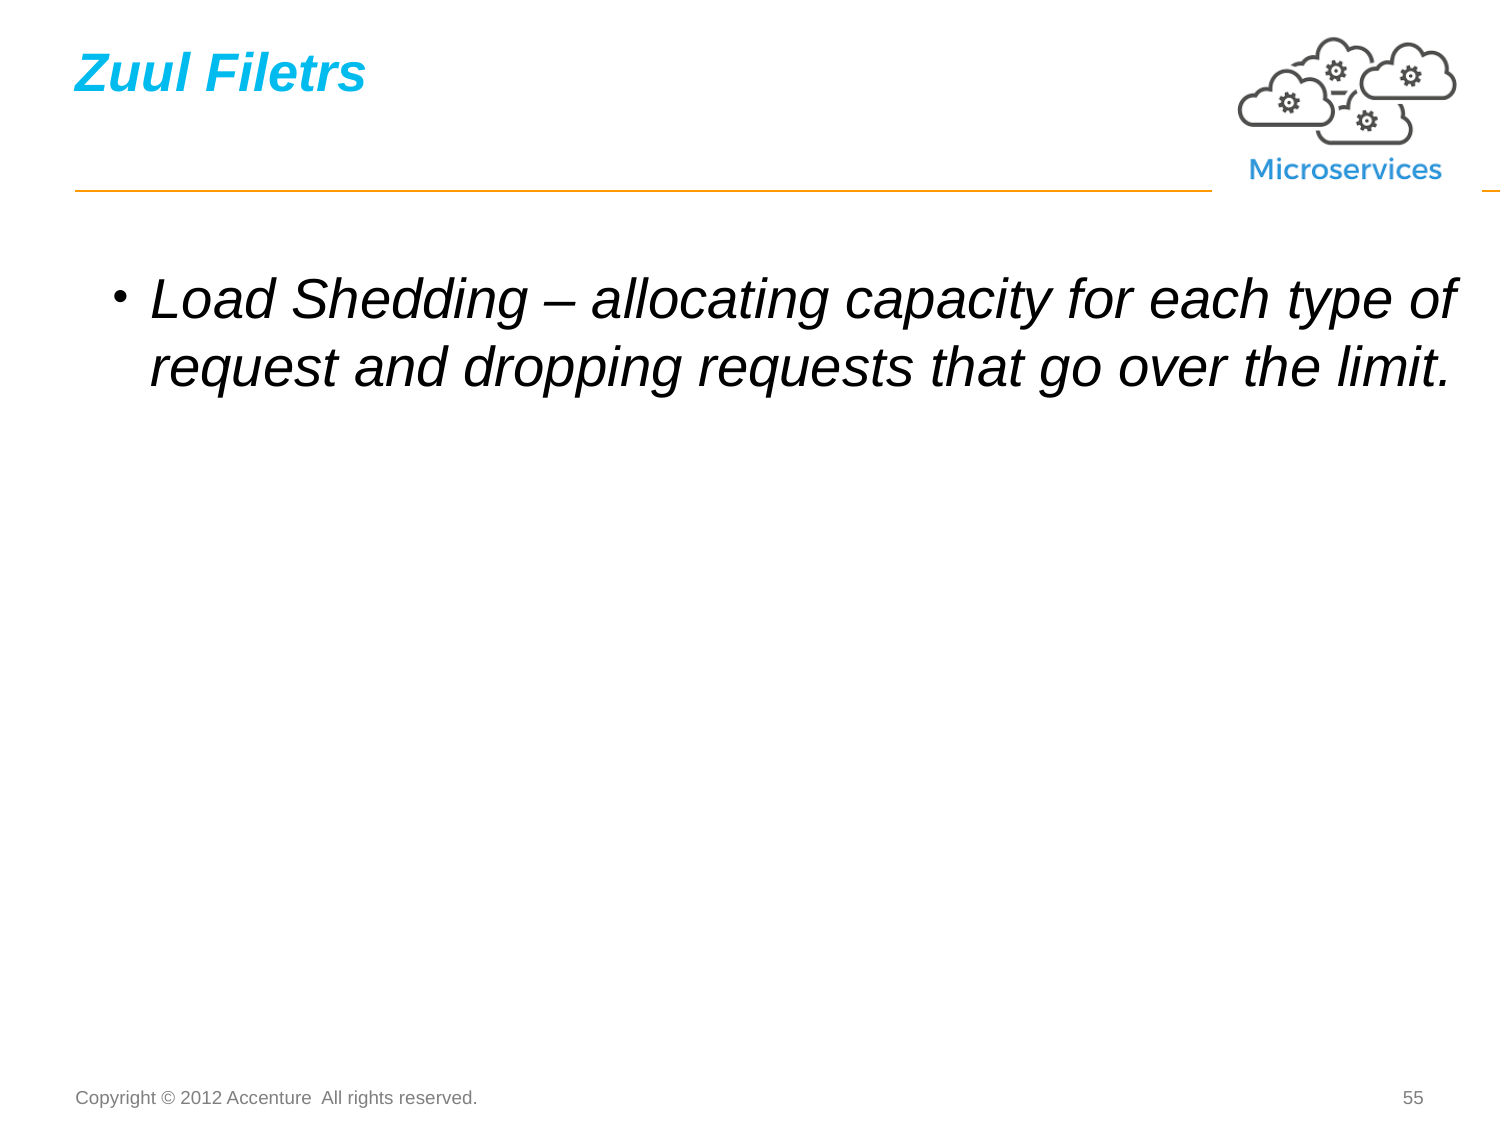

# Zuul Filetrs
Load Shedding – allocating capacity for each type of request and dropping requests that go over the limit.